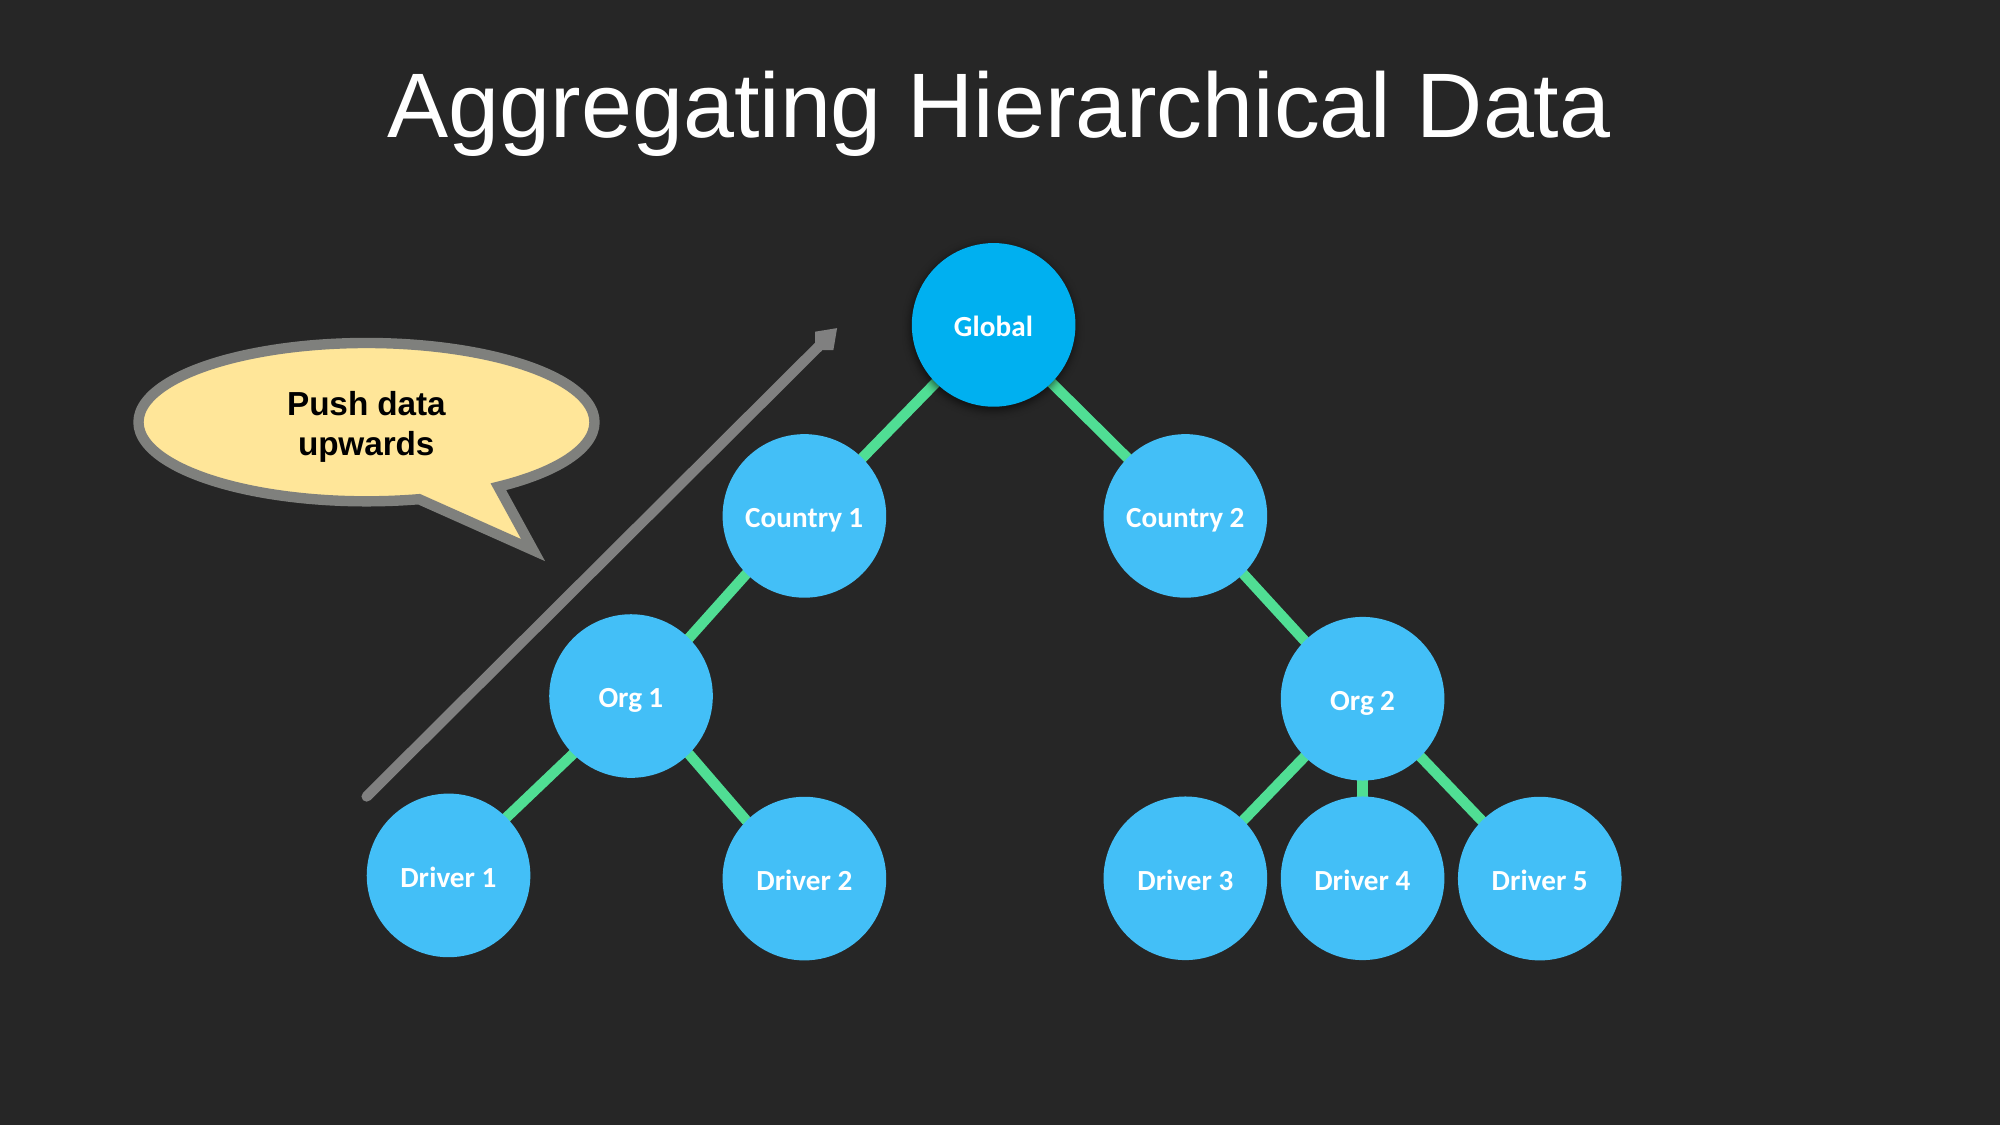

Aggregating Hierarchical Data
Global
Push data upwards
Country 1
Country 2
Org 1
Org 2
Driver 1
Driver 4
Driver 3
Driver 2
Driver 5